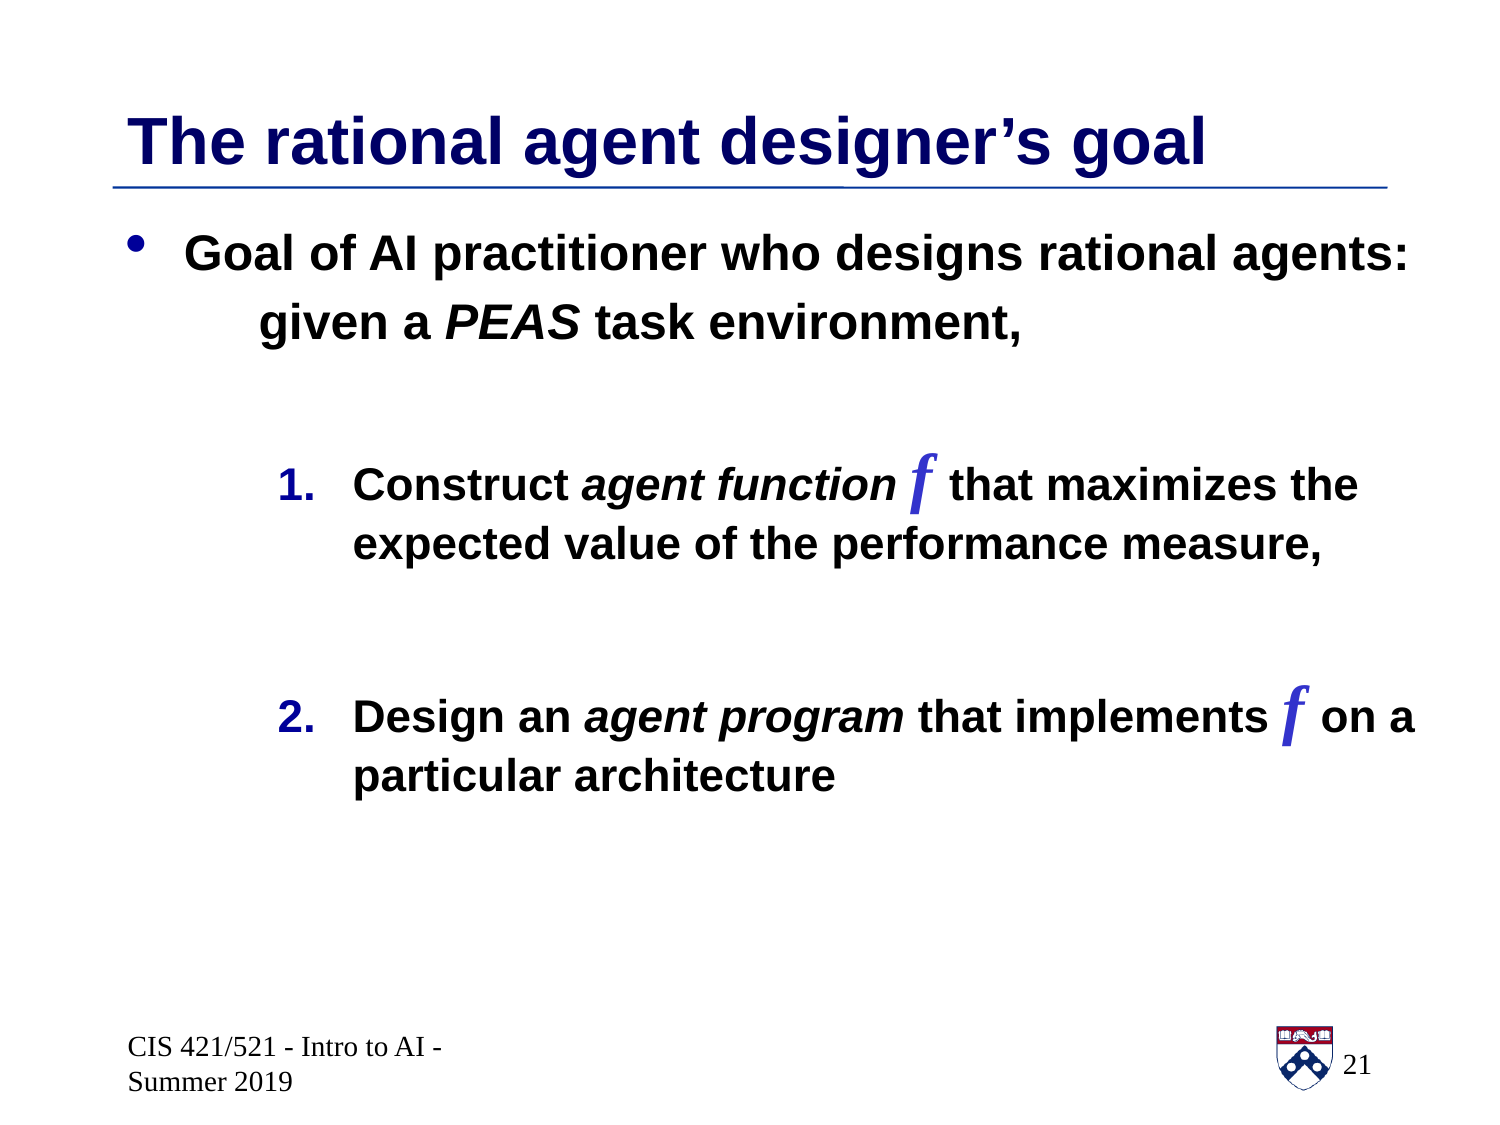

# The rational agent designer’s goal
Goal of AI practitioner who designs rational agents:
    given a PEAS task environment,

Construct agent function f that maximizes the expected value of the performance measure,

Design an agent program that implements f on a particular architecture

CIS 421/521 - Intro to AI - Summer 2019
21